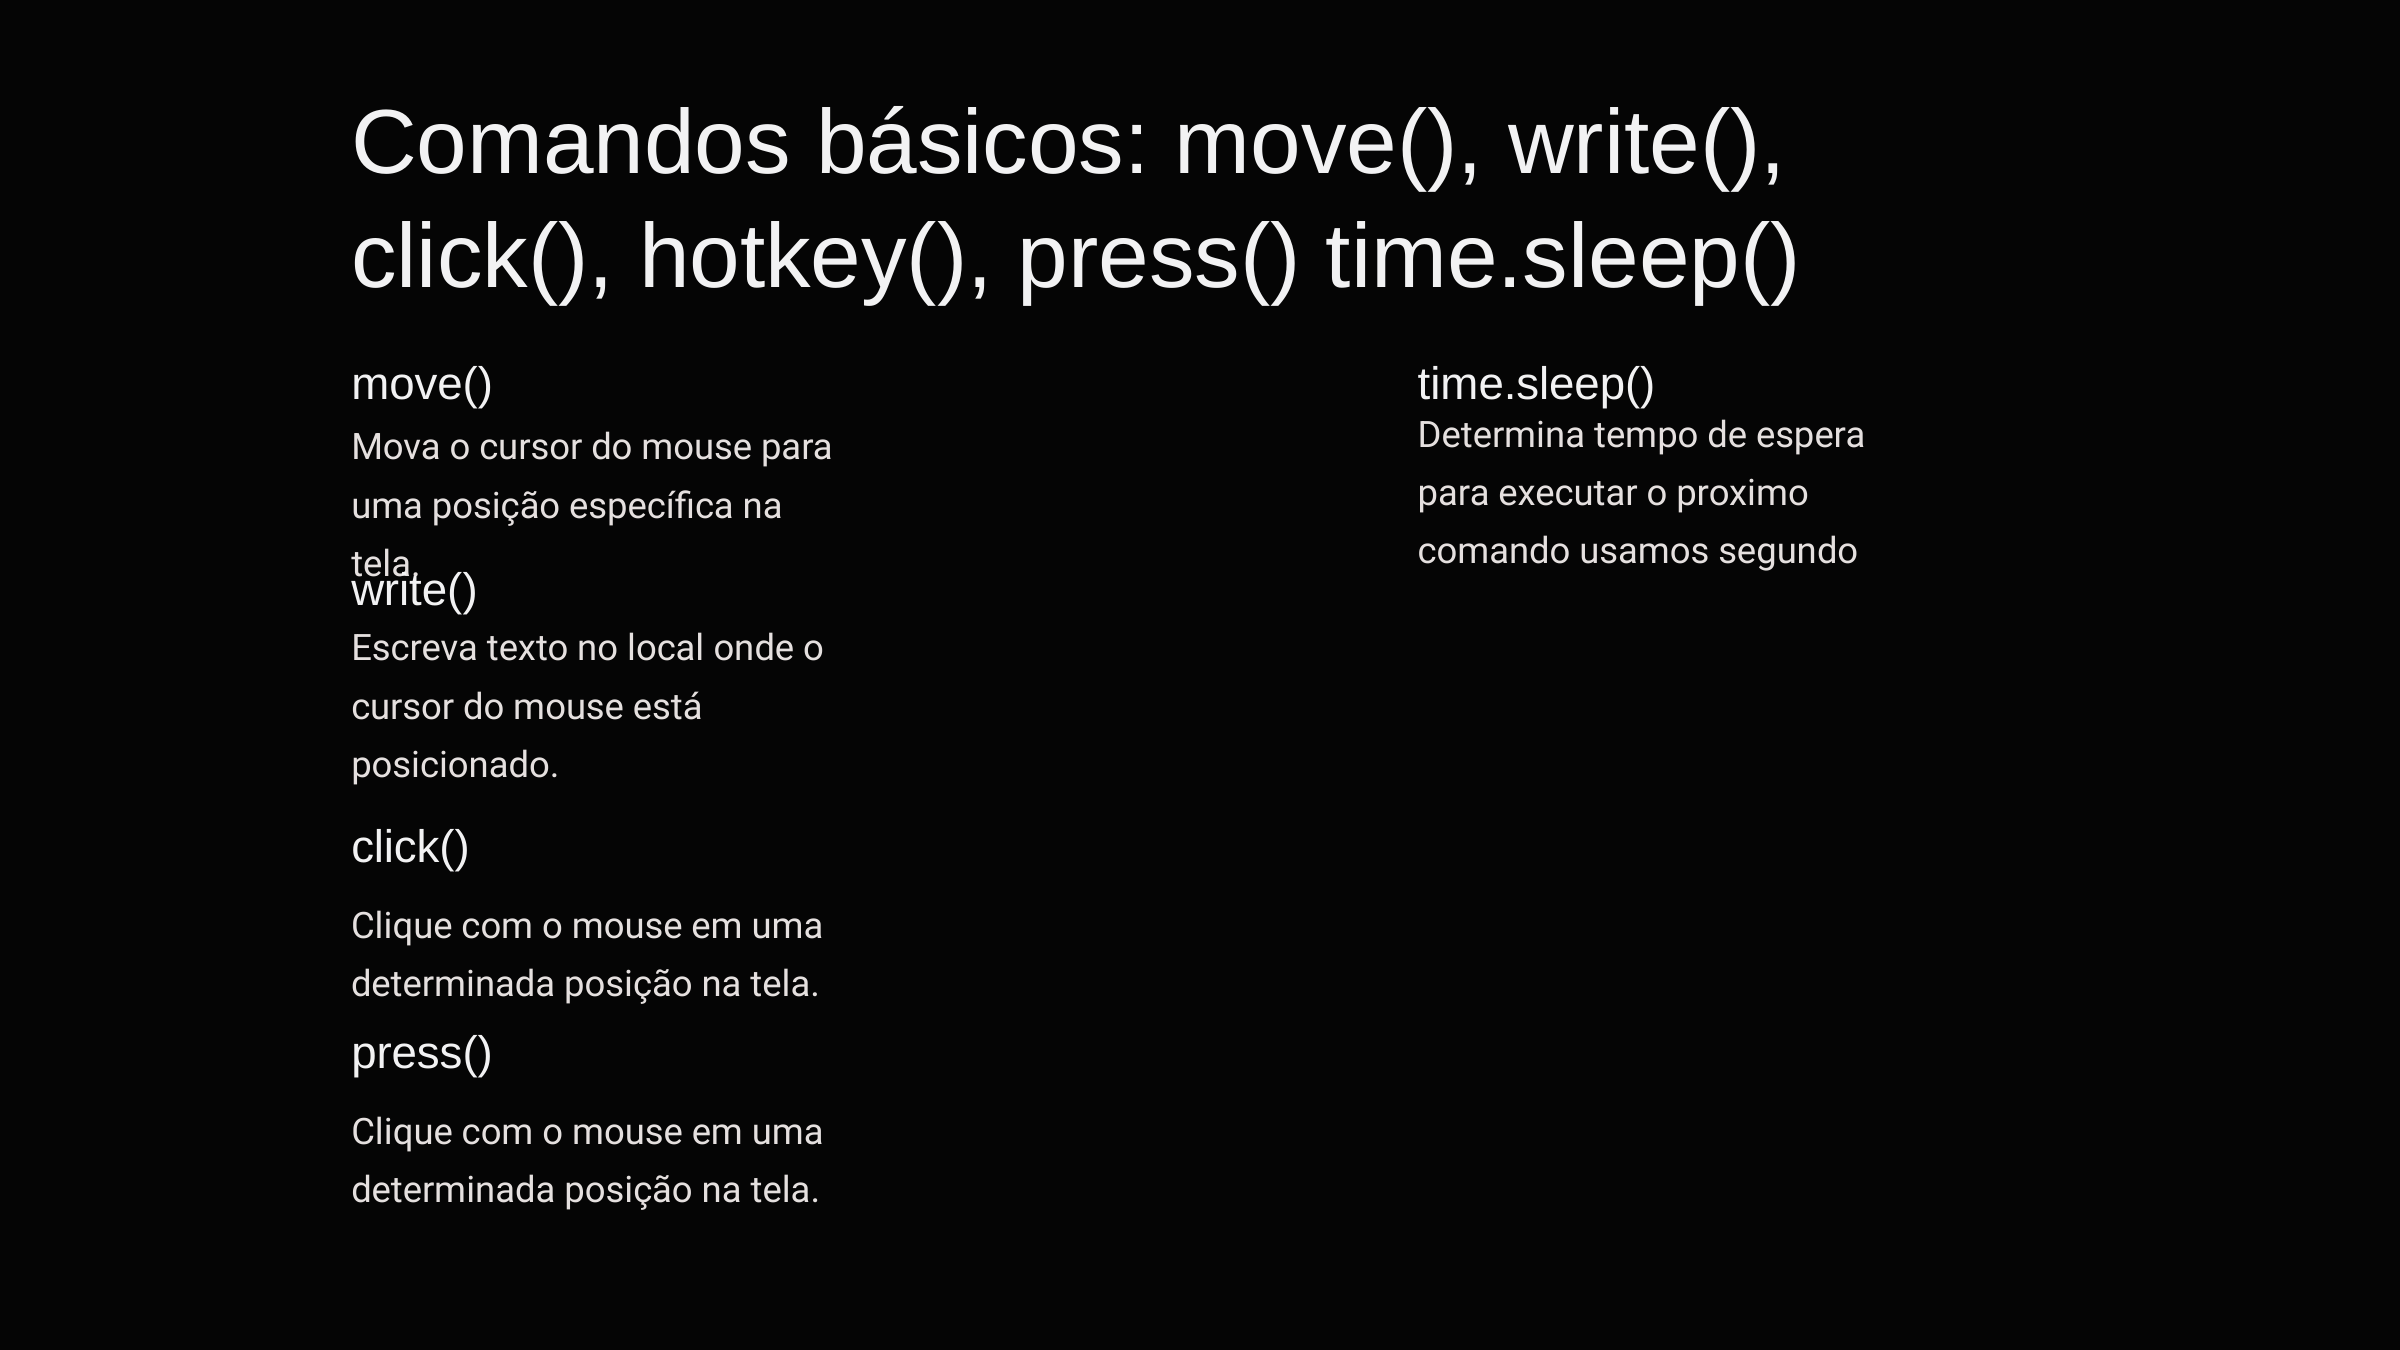

Comandos básicos: move(), write(), click(), hotkey(), press() time.sleep()
time.sleep()
move()
Determina tempo de espera para executar o proximo comando usamos segundo
Mova o cursor do mouse para uma posição específica na tela.
write()
Escreva texto no local onde o cursor do mouse está posicionado.
click()
Clique com o mouse em uma determinada posição na tela.
press()
Clique com o mouse em uma determinada posição na tela.